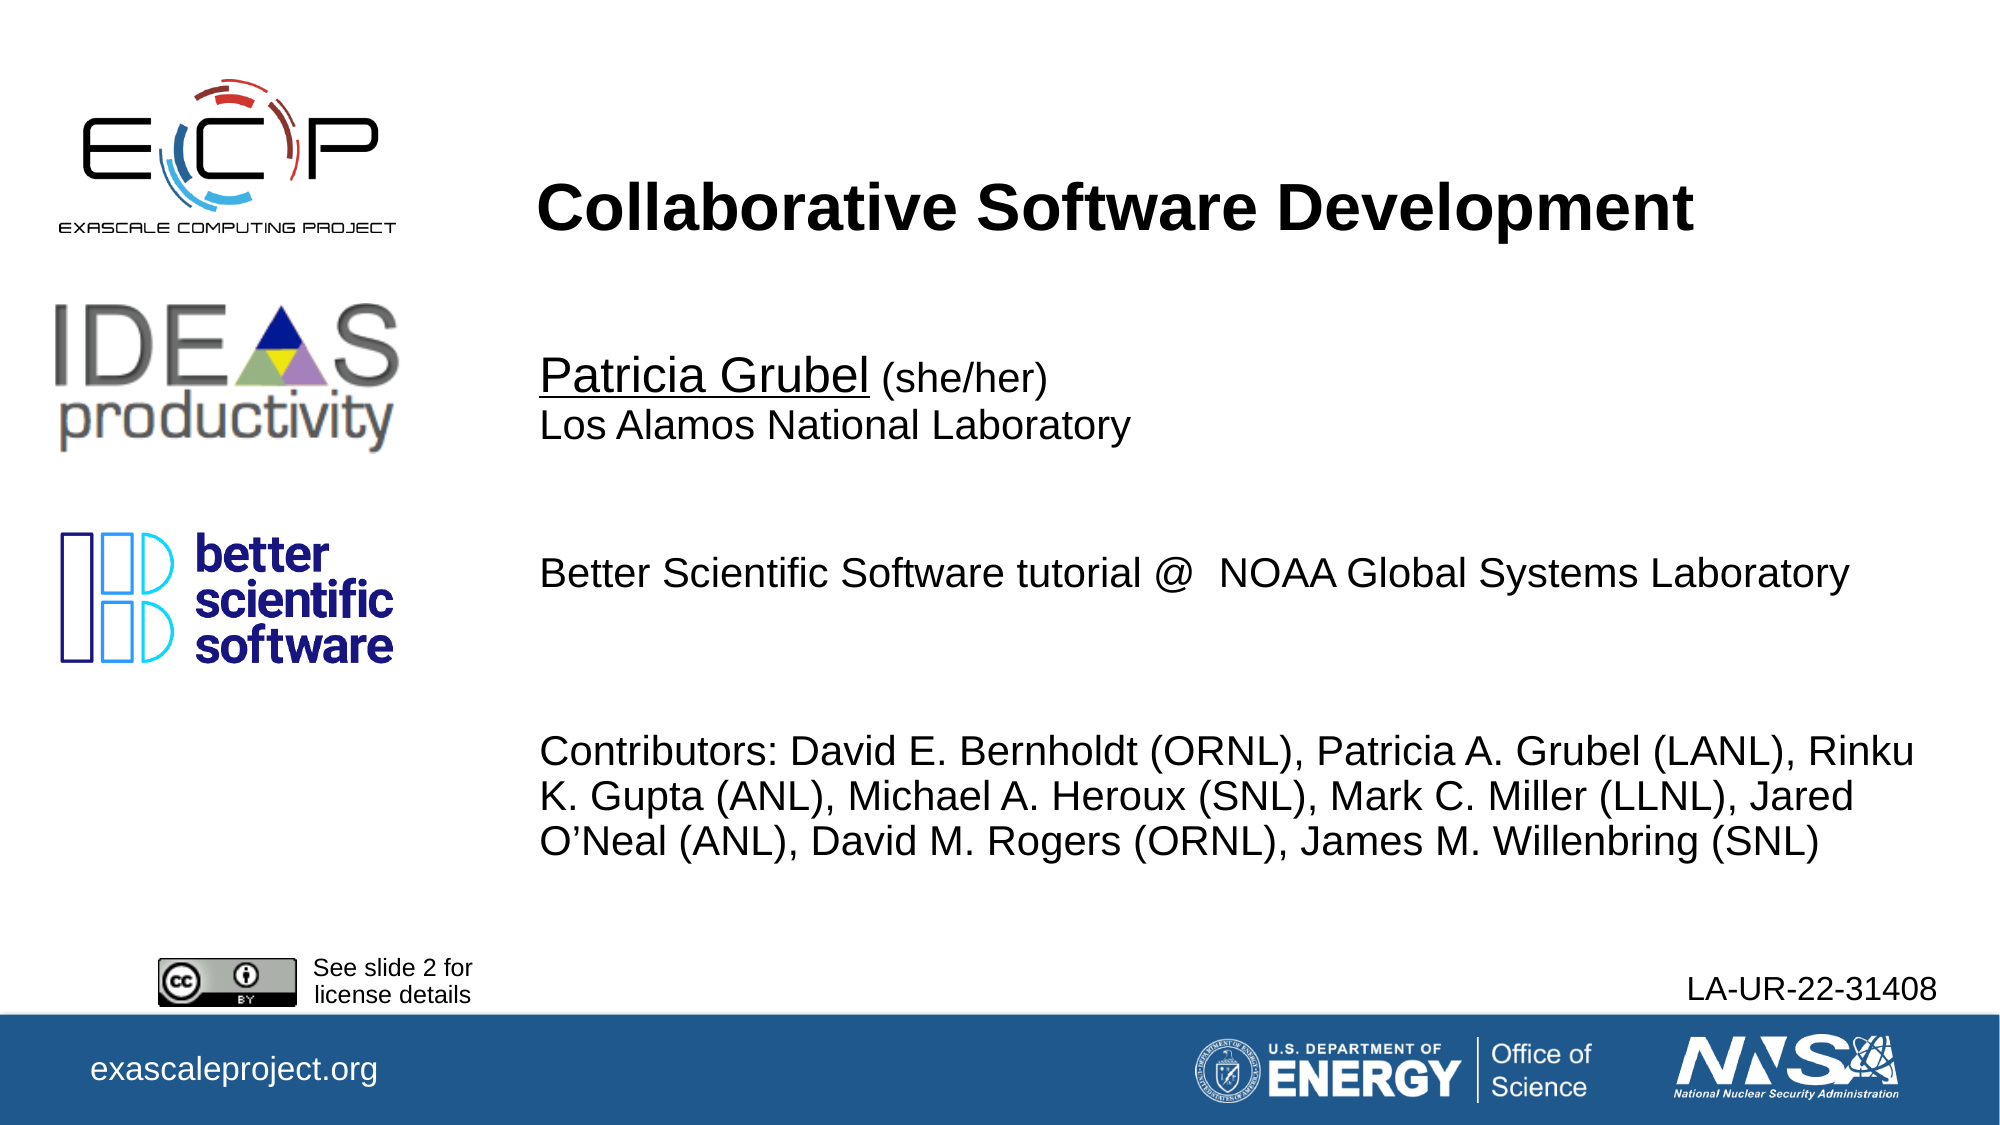

# Collaborative Software Development
Patricia Grubel (she/her)
Los Alamos National Laboratory

Better Scientific Software tutorial @  NOAA Global Systems Laboratory

Contributors: David E. Bernholdt (ORNL), Patricia A. Grubel (LANL), Rinku K. Gupta (ANL), Michael A. Heroux (SNL), Mark C. Miller (LLNL), Jared O’Neal (ANL), David M. Rogers (ORNL), James M. Willenbring (SNL)

 LA-UR-22-31408